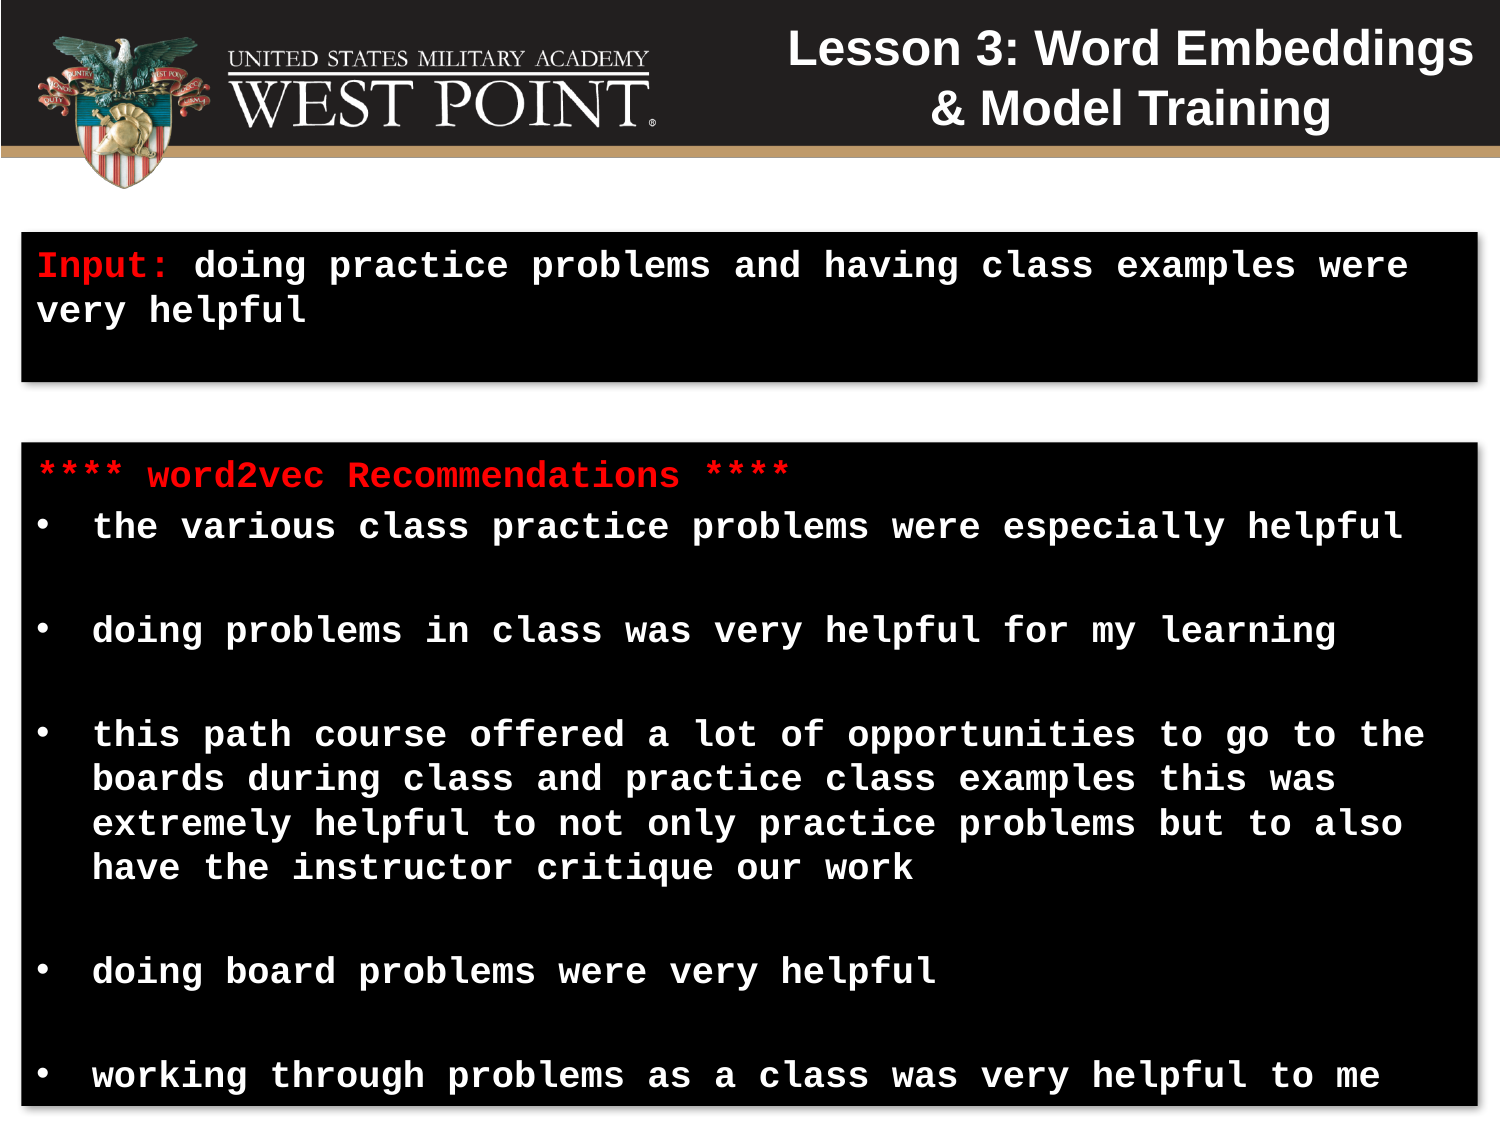

Lesson 3: Word Embeddings & Model Training
Input: doing practice problems and having class examples were very helpful
**** word2vec Recommendations ****
the various class practice problems were especially helpful

doing problems in class was very helpful for my learning

this path course offered a lot of opportunities to go to the boards during class and practice class examples this was extremely helpful to not only practice problems but to also have the instructor critique our work

doing board problems were very helpful

working through problems as a class was very helpful to me